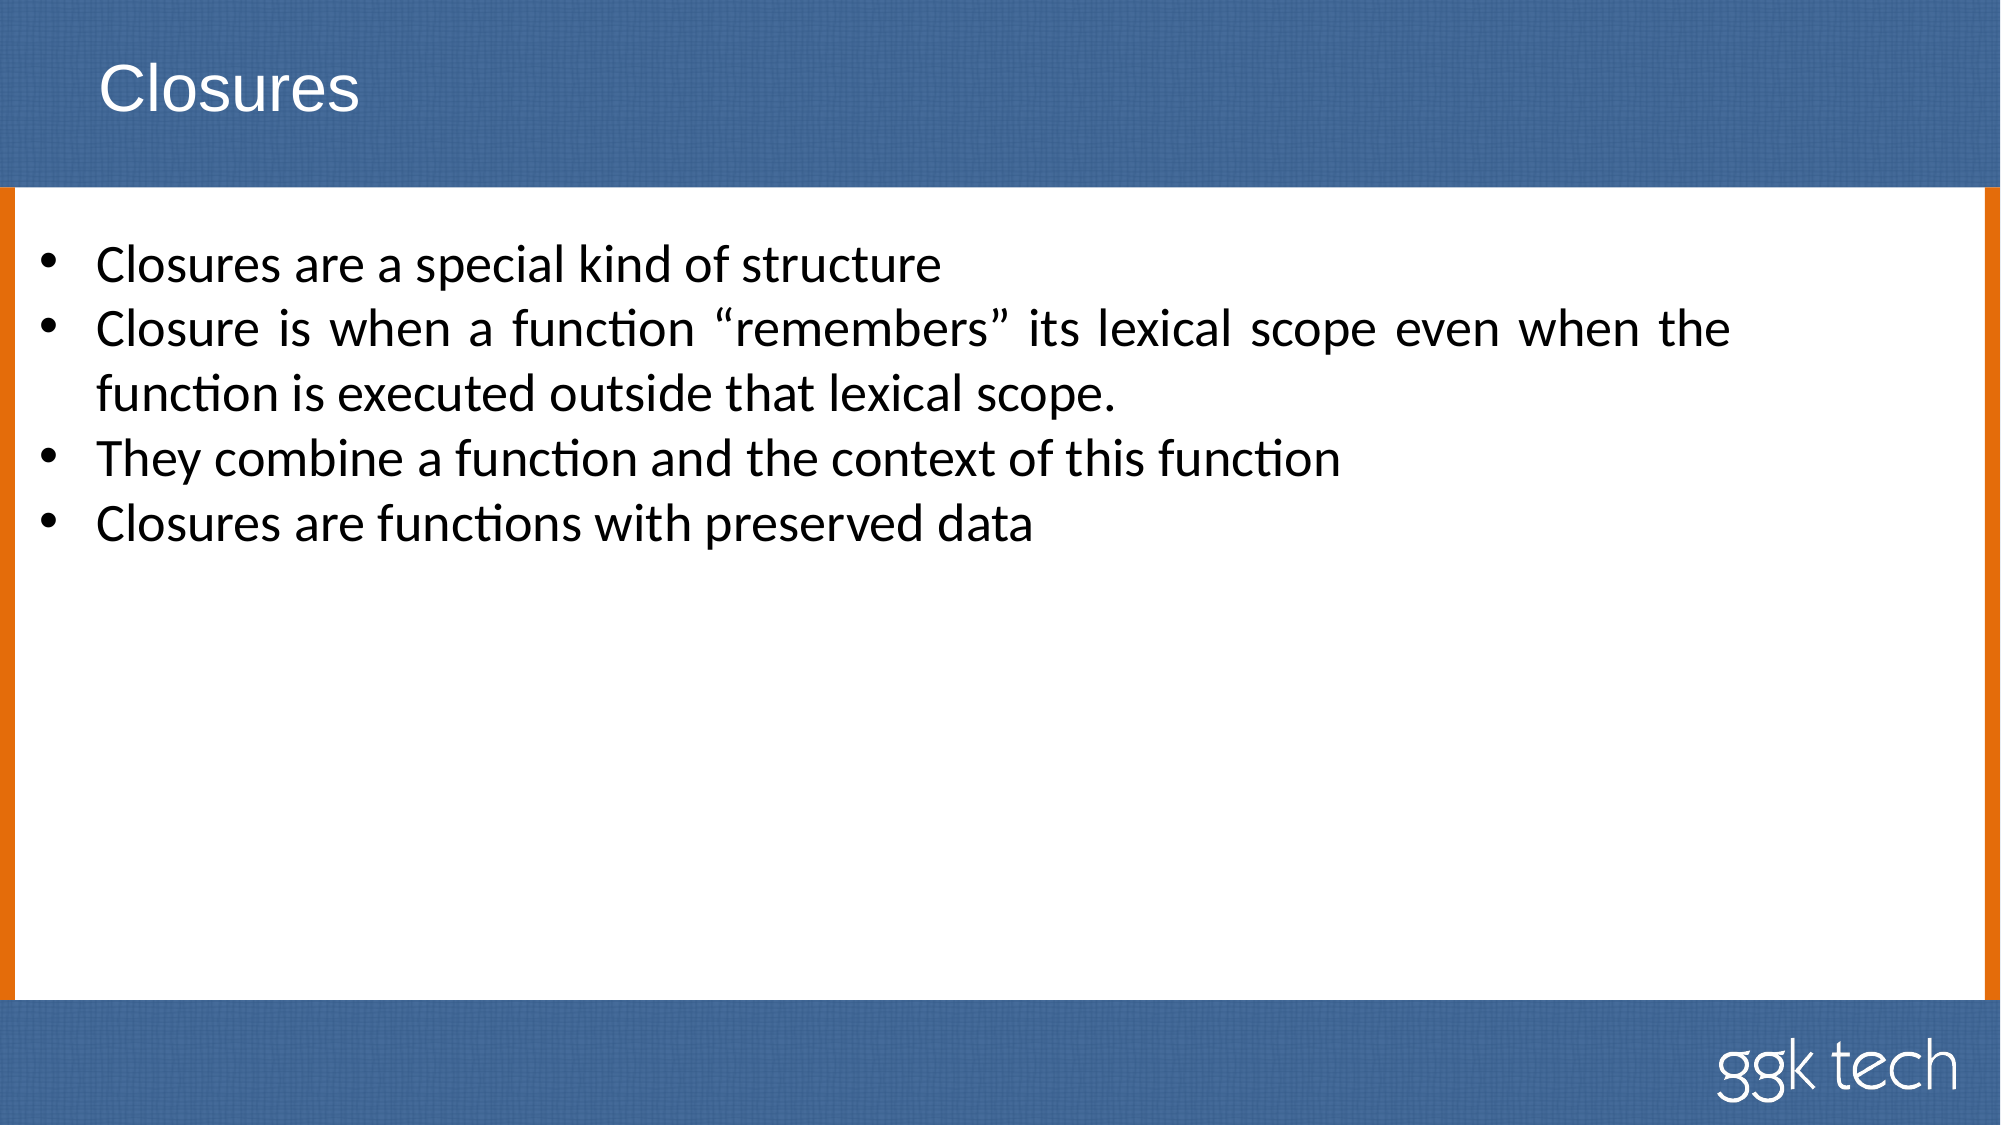

# Closures
Closures are a special kind of structure
Closure is when a function “remembers” its lexical scope even when the function is executed outside that lexical scope.
They combine a function and the context of this function
Closures are functions with preserved data